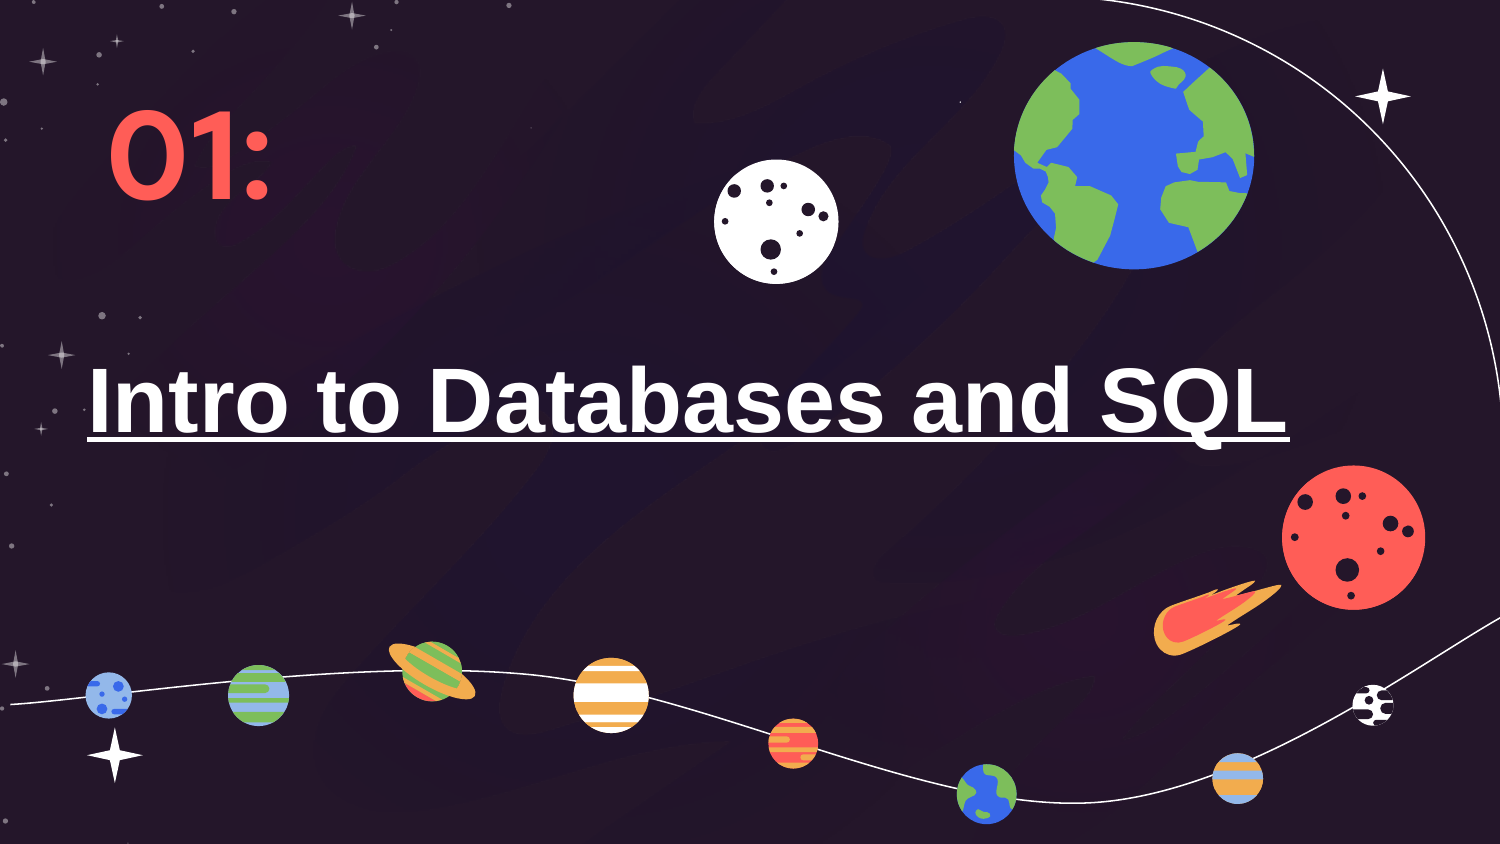

01:

# Intro to Databases and SQL